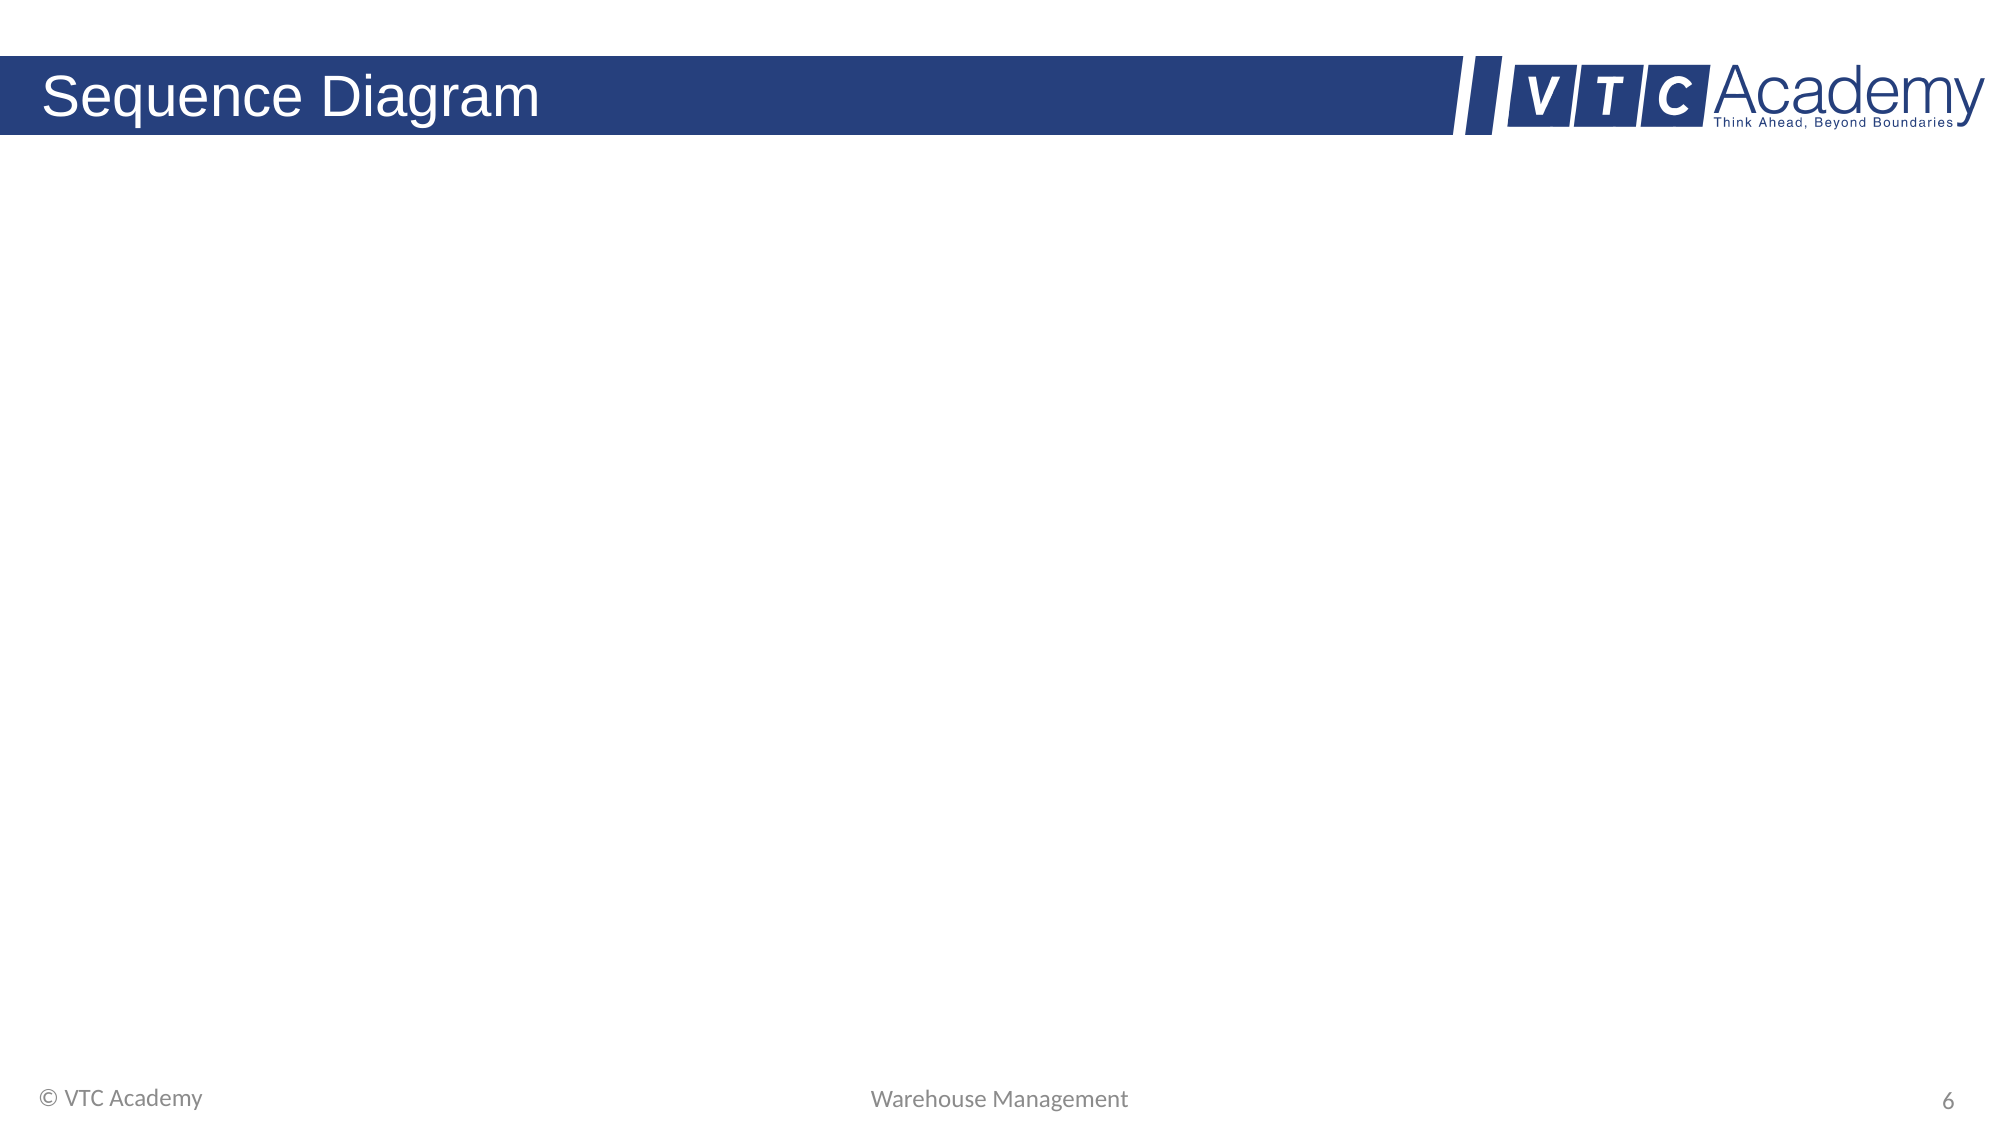

# Sequence Diagram

© VTC Academy
Warehouse Management
6